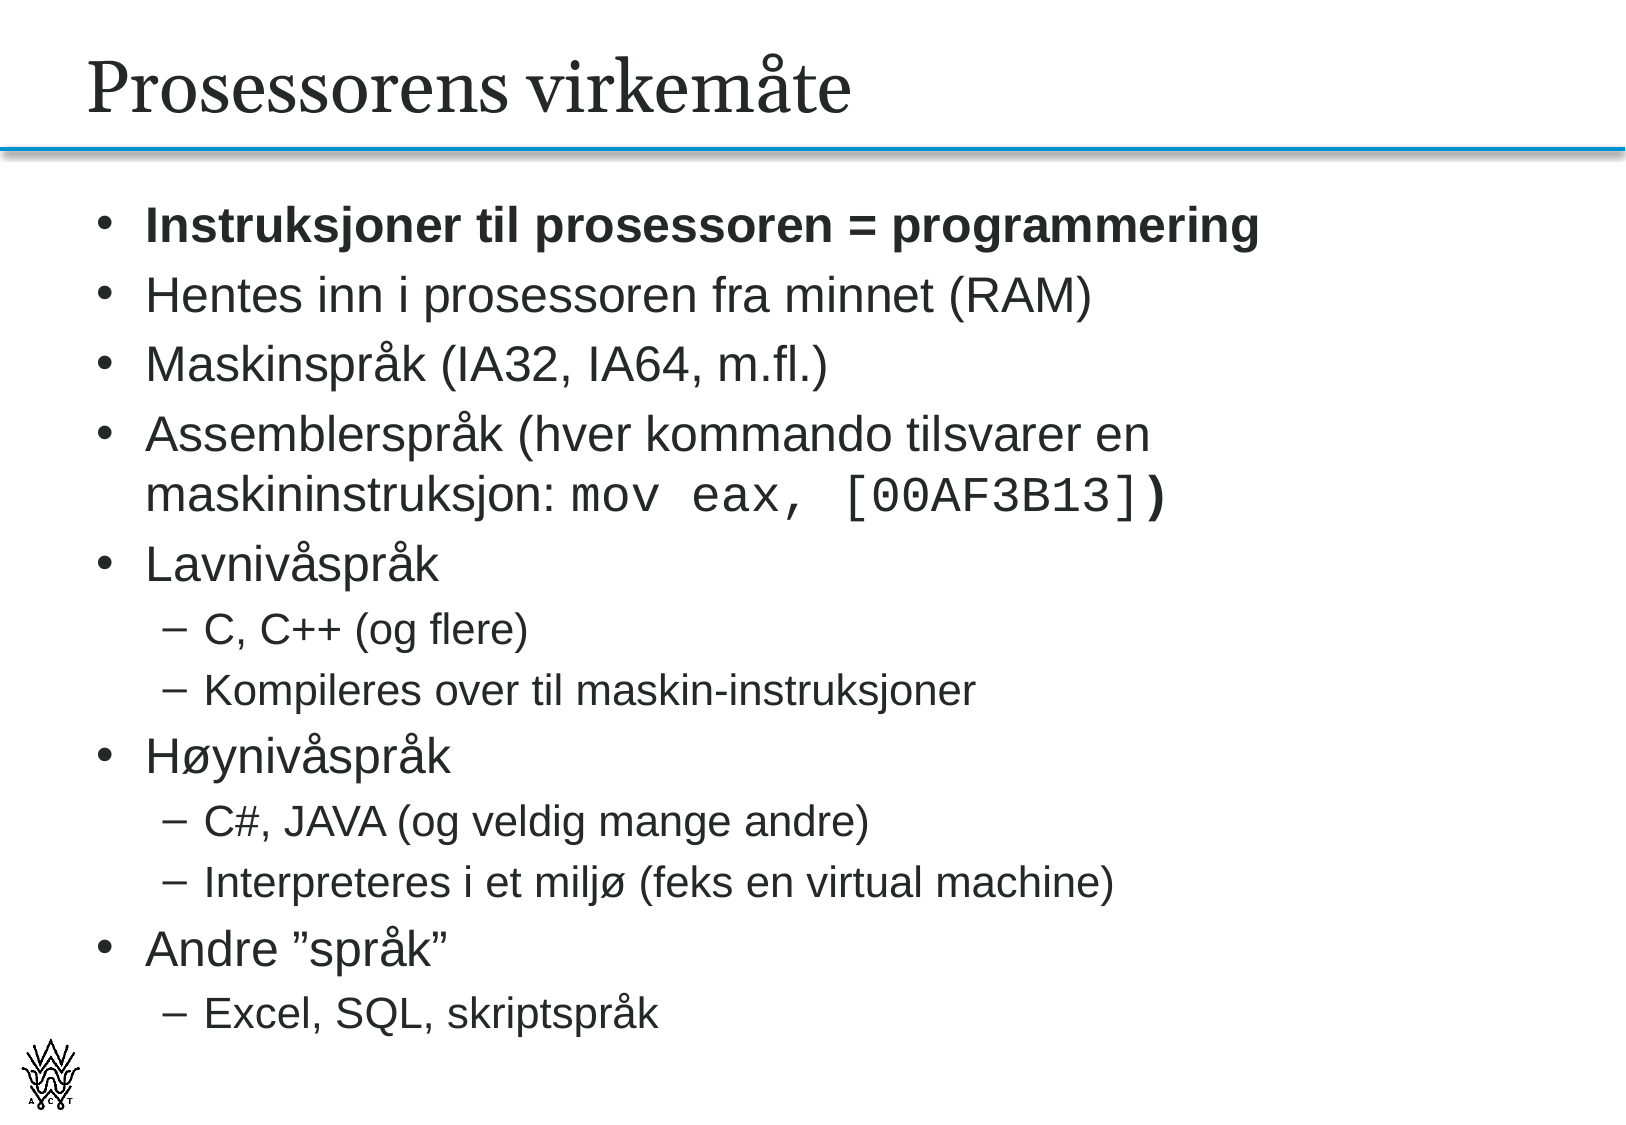

# Prosessorens virkemåte
Instruksjoner til prosessoren = programmering
Hentes inn i prosessoren fra minnet (RAM)
Maskinspråk (IA32, IA64, m.fl.)
Assemblerspråk (hver kommando tilsvarer en maskininstruksjon: mov eax, [00AF3B13])
Lavnivåspråk
C, C++ (og flere)
Kompileres over til maskin-instruksjoner
Høynivåspråk
C#, JAVA (og veldig mange andre)
Interpreteres i et miljø (feks en virtual machine)
Andre ”språk”
Excel, SQL, skriptspråk
41